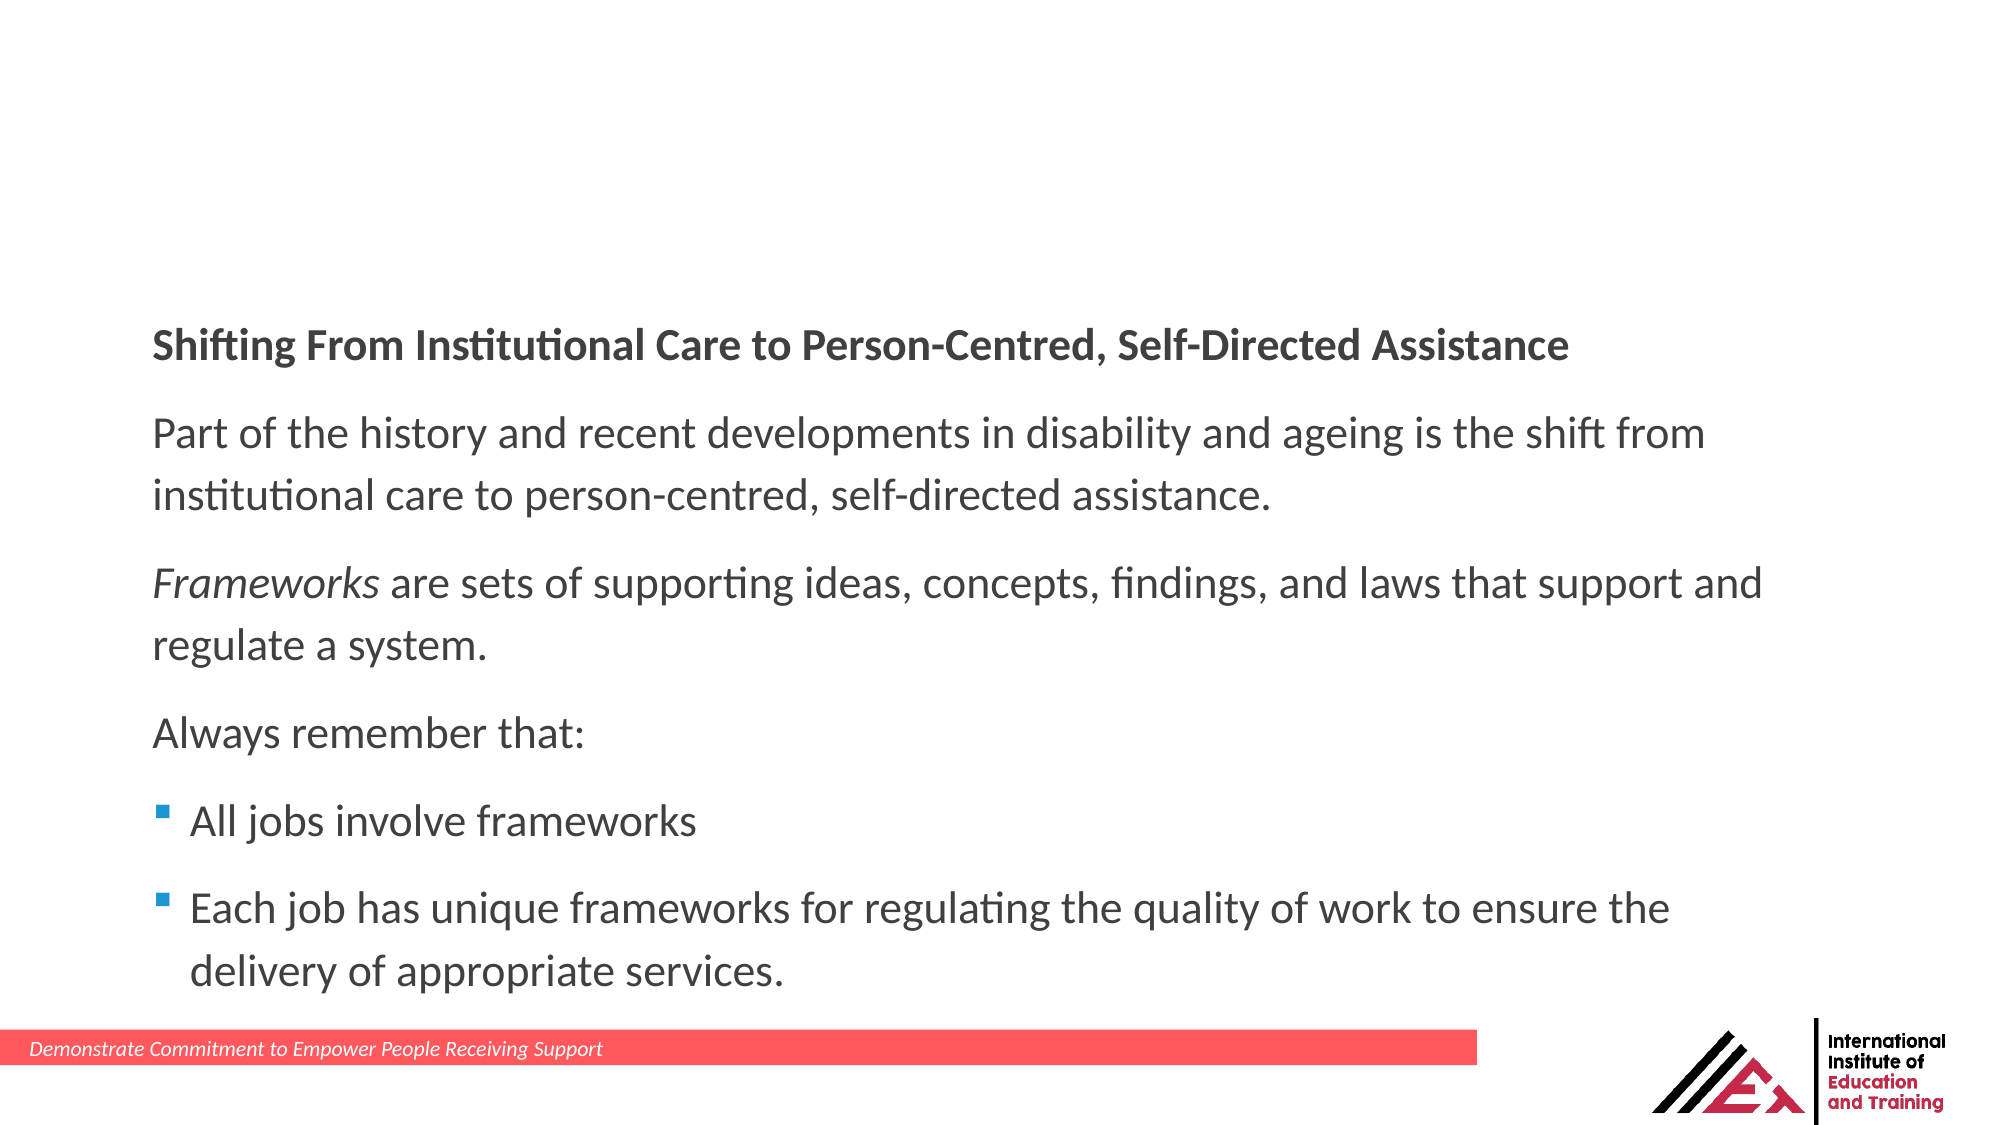

Shifting From Institutional Care to Person-Centred, Self-Directed Assistance
Part of the history and recent developments in disability and ageing is the shift from institutional care to person-centred, self-directed assistance.
Frameworks are sets of supporting ideas, concepts, findings, and laws that support and regulate a system.
Always remember that:
All jobs involve frameworks
Each job has unique frameworks for regulating the quality of work to ensure the delivery of appropriate services.

Demonstrate Commitment to Empower People Receiving Support